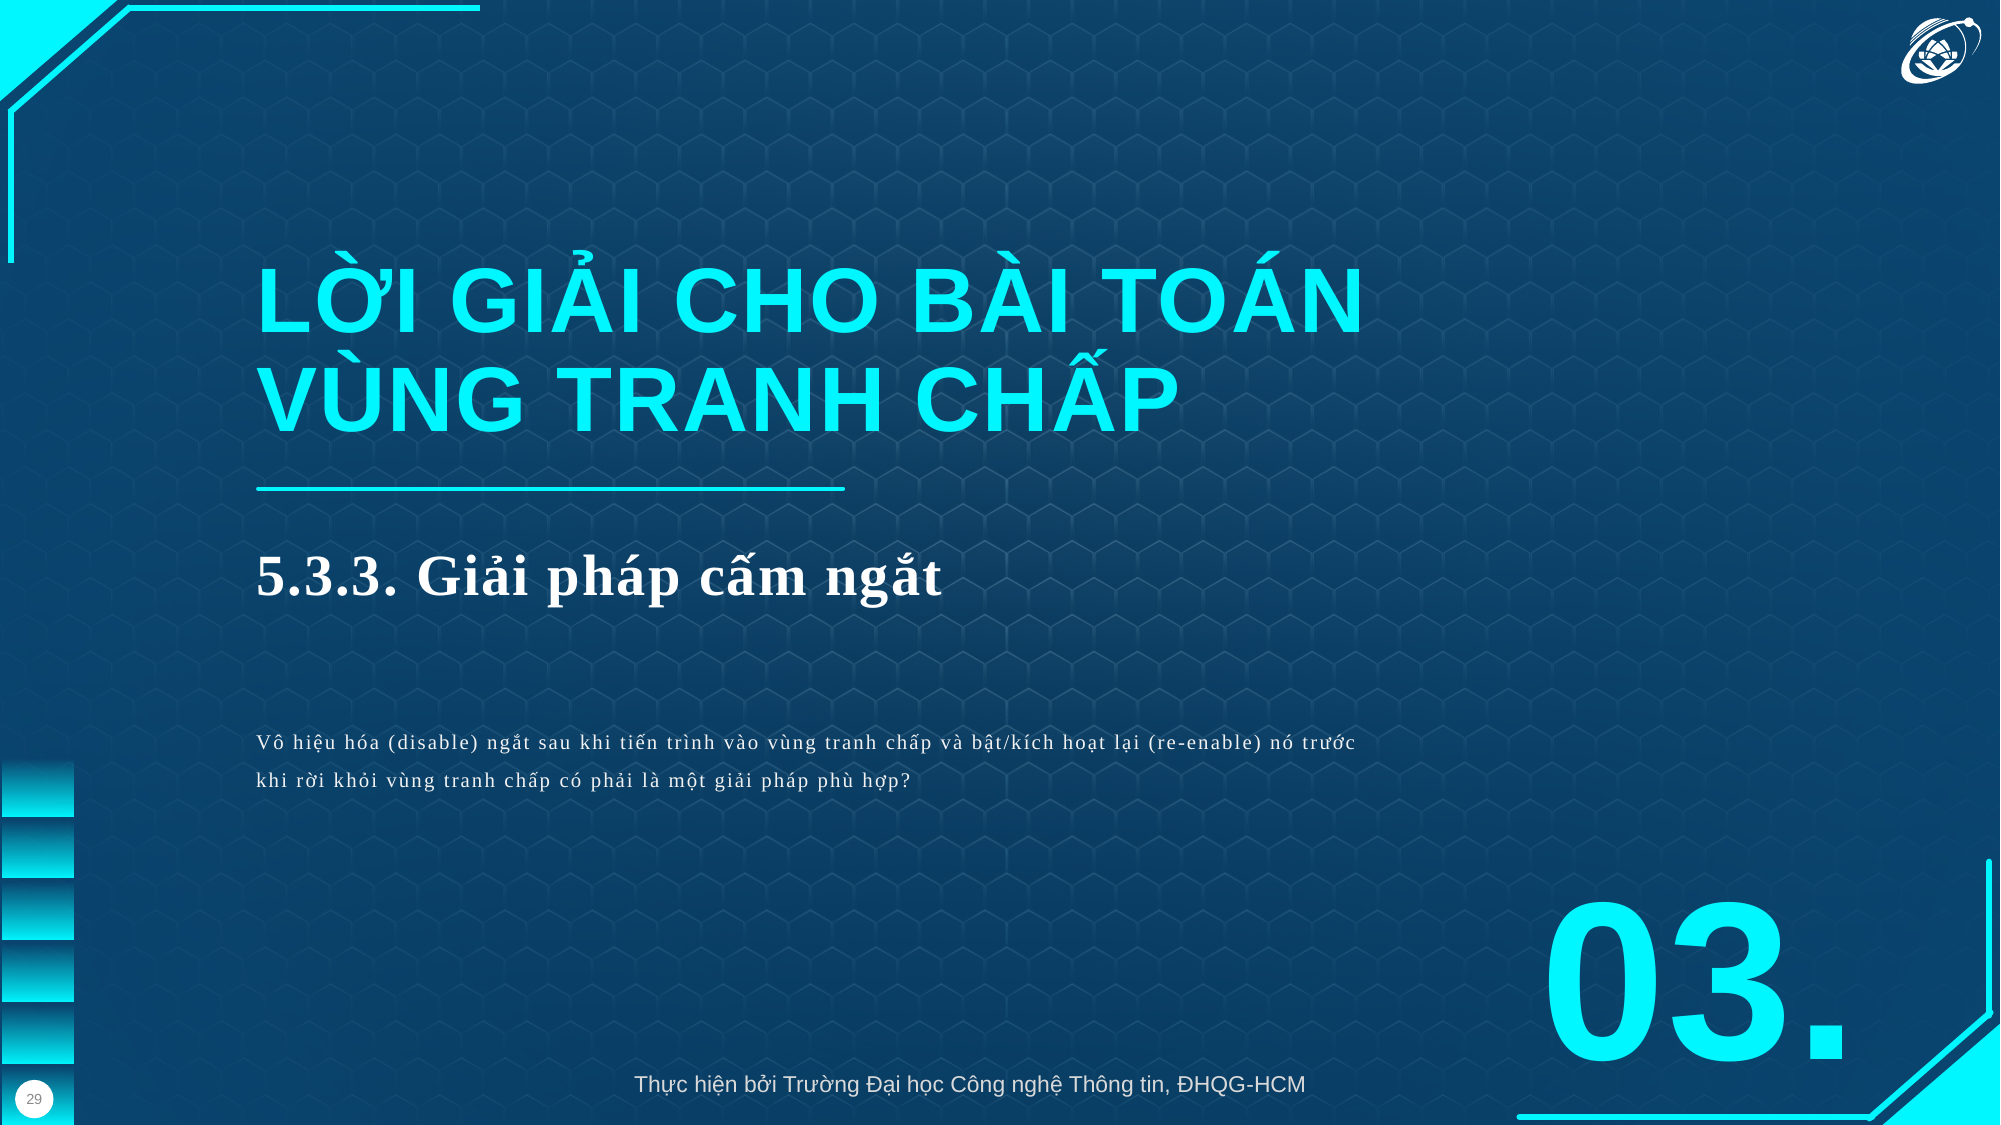

LỜI GIẢI CHO BÀI TOÁN
VÙNG TRANH CHẤP
5.3.3. Giải pháp cấm ngắt
Vô hiệu hóa (disable) ngắt sau khi tiến trình vào vùng tranh chấp và bật/kích hoạt lại (re-enable) nó trước khi rời khỏi vùng tranh chấp có phải là một giải pháp phù hợp?
03.
Thực hiện bởi Trường Đại học Công nghệ Thông tin, ĐHQG-HCM
29